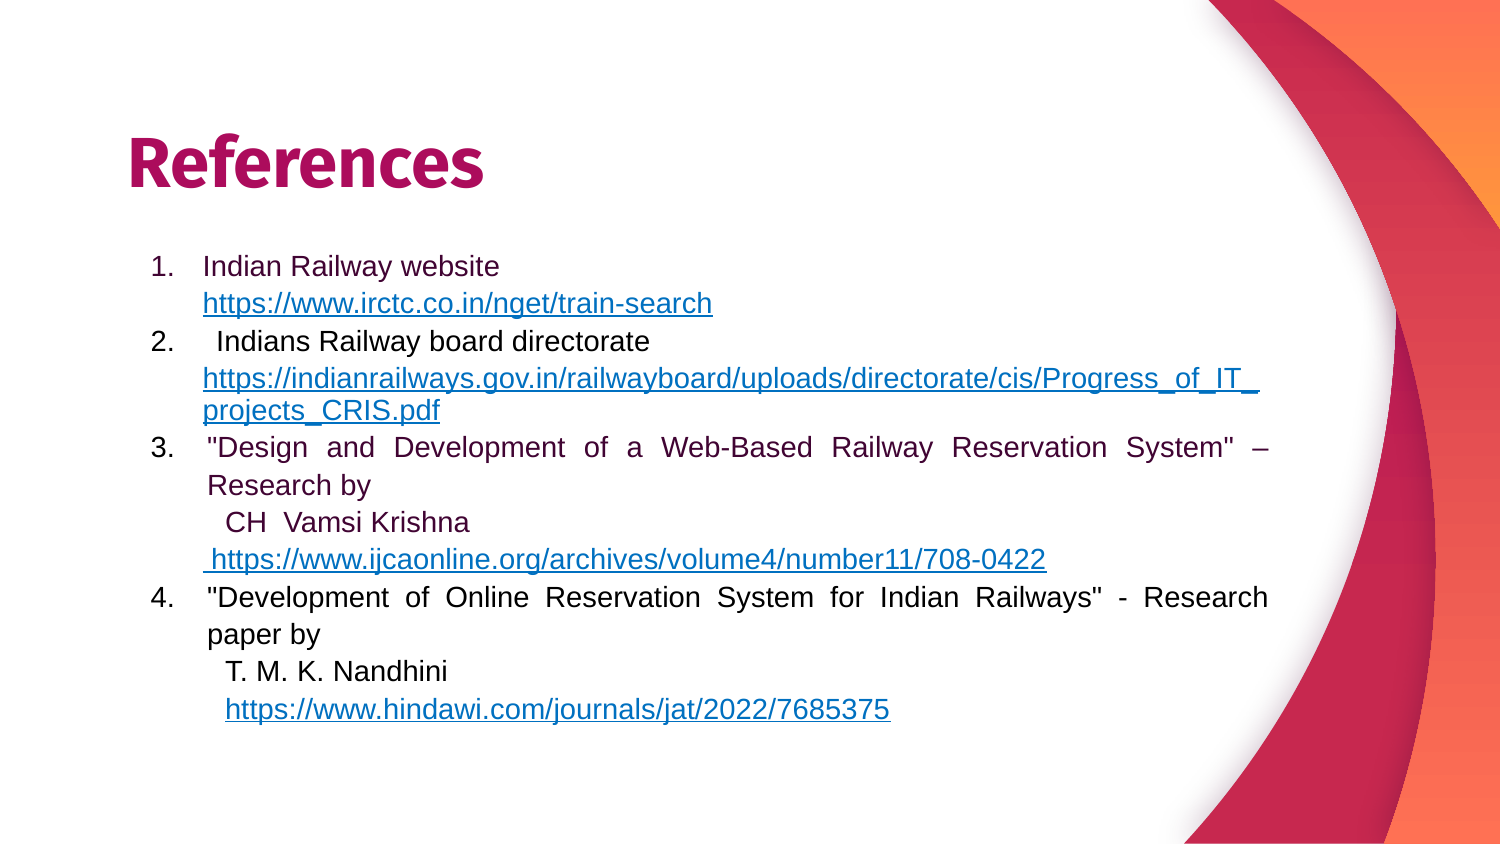

# References
Indian Railway website
https://www.irctc.co.in/nget/train-search
2.     Indians Railway board directorate
https://indianrailways.gov.in/railwayboard/uploads/directorate/cis/Progress_of_IT_projects_CRIS.pdf
"Design and Development of a Web-Based Railway Reservation System" – Research by
         CH  Vamsi Krishna
 https://www.ijcaonline.org/archives/volume4/number11/708-0422
"Development of Online Reservation System for Indian Railways" - Research paper by
         T. M. K. Nandhini
         https://www.hindawi.com/journals/jat/2022/7685375